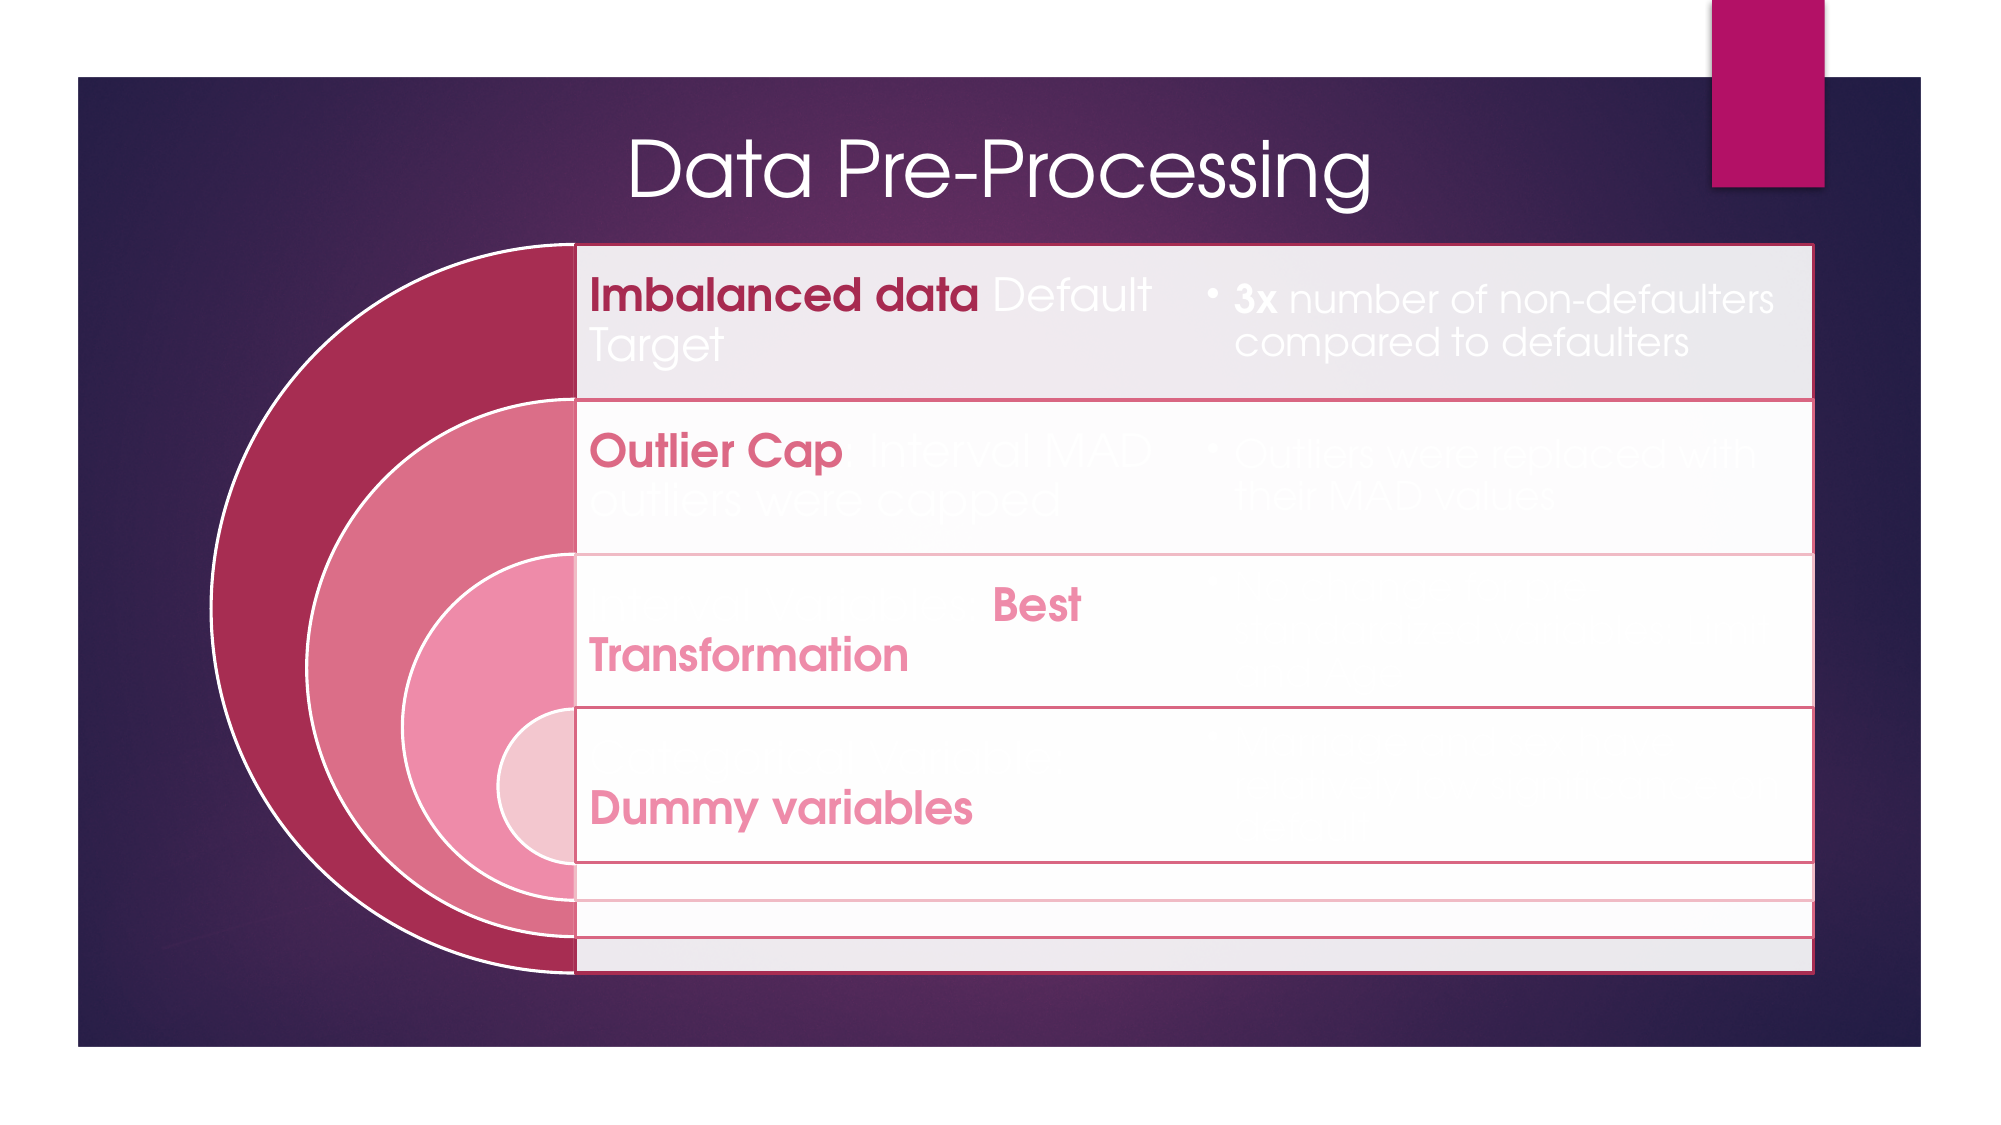

# Data Pre-Processing
Imbalanced data Default Target
Outlier Cap: Interval MAD outliers were capped
Interval Variables: Best Transformation
Categorical Variable: Dummy variables
3x number of non-defaulters compared to defaulters
Outliers were replaced with their MAD values
No change for pre-standardized variables: Limit and Age
Marriage and sex have relatively low significance on default